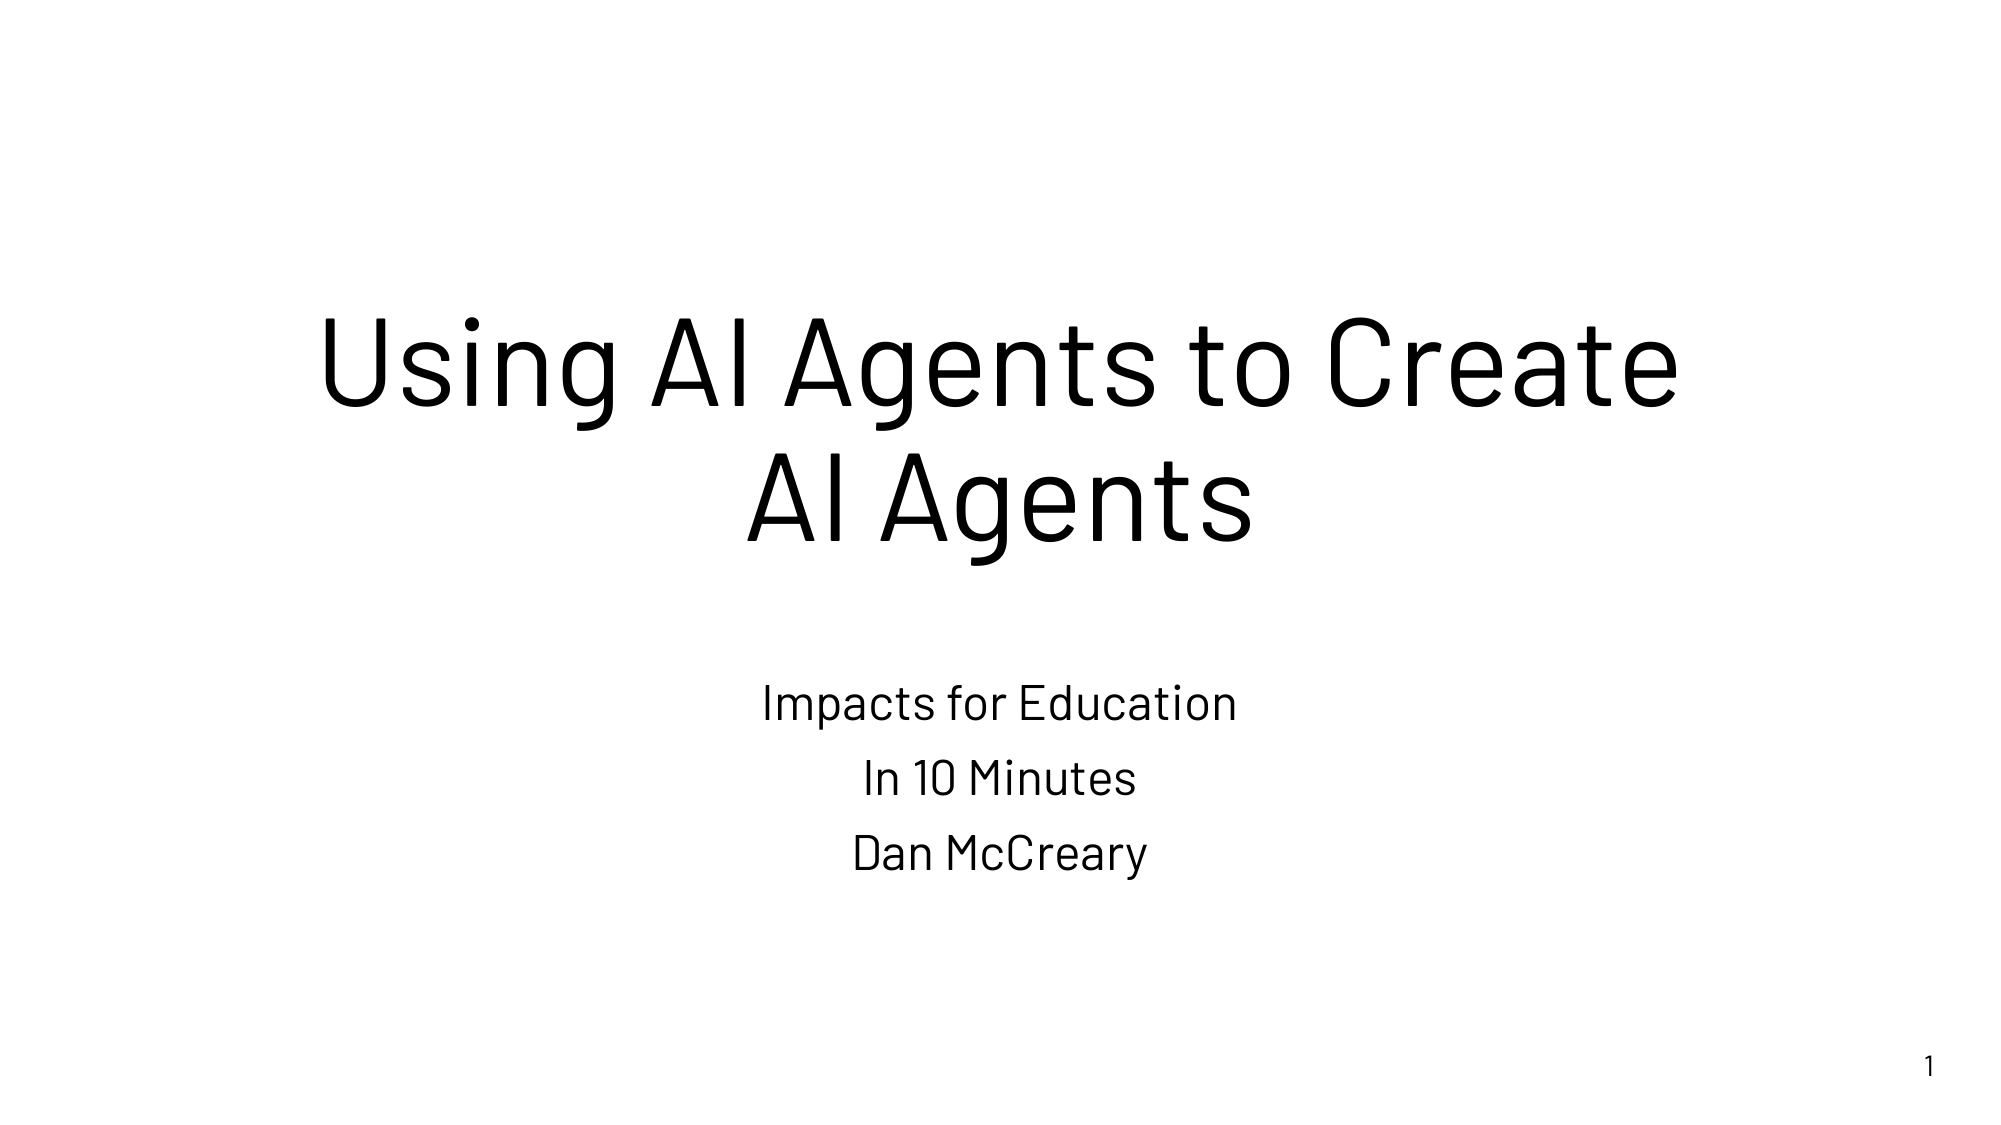

# Using AI Agents to Create AI Agents
Impacts for Education
In 10 Minutes
Dan McCreary
1